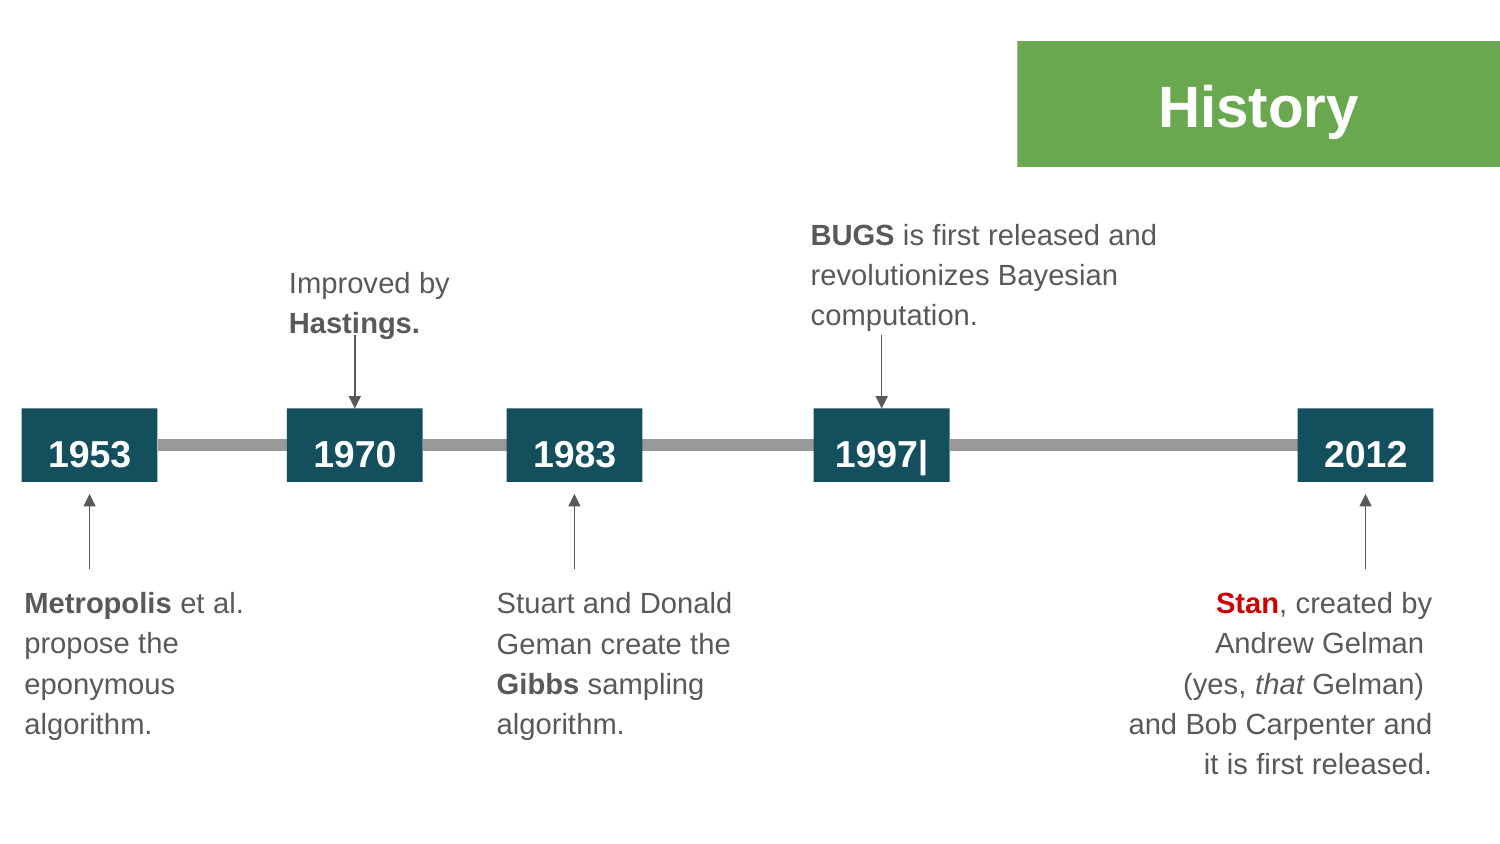

# History
BUGS is first released and revolutionizes Bayesian computation.
Improved by Hastings.
1953
1970
1983
1997|
2012
Metropolis et al. propose the eponymous algorithm.
Stuart and Donald Geman create the Gibbs sampling algorithm.
Stan, created by Andrew Gelman
(yes, that Gelman)
and Bob Carpenter and it is first released.